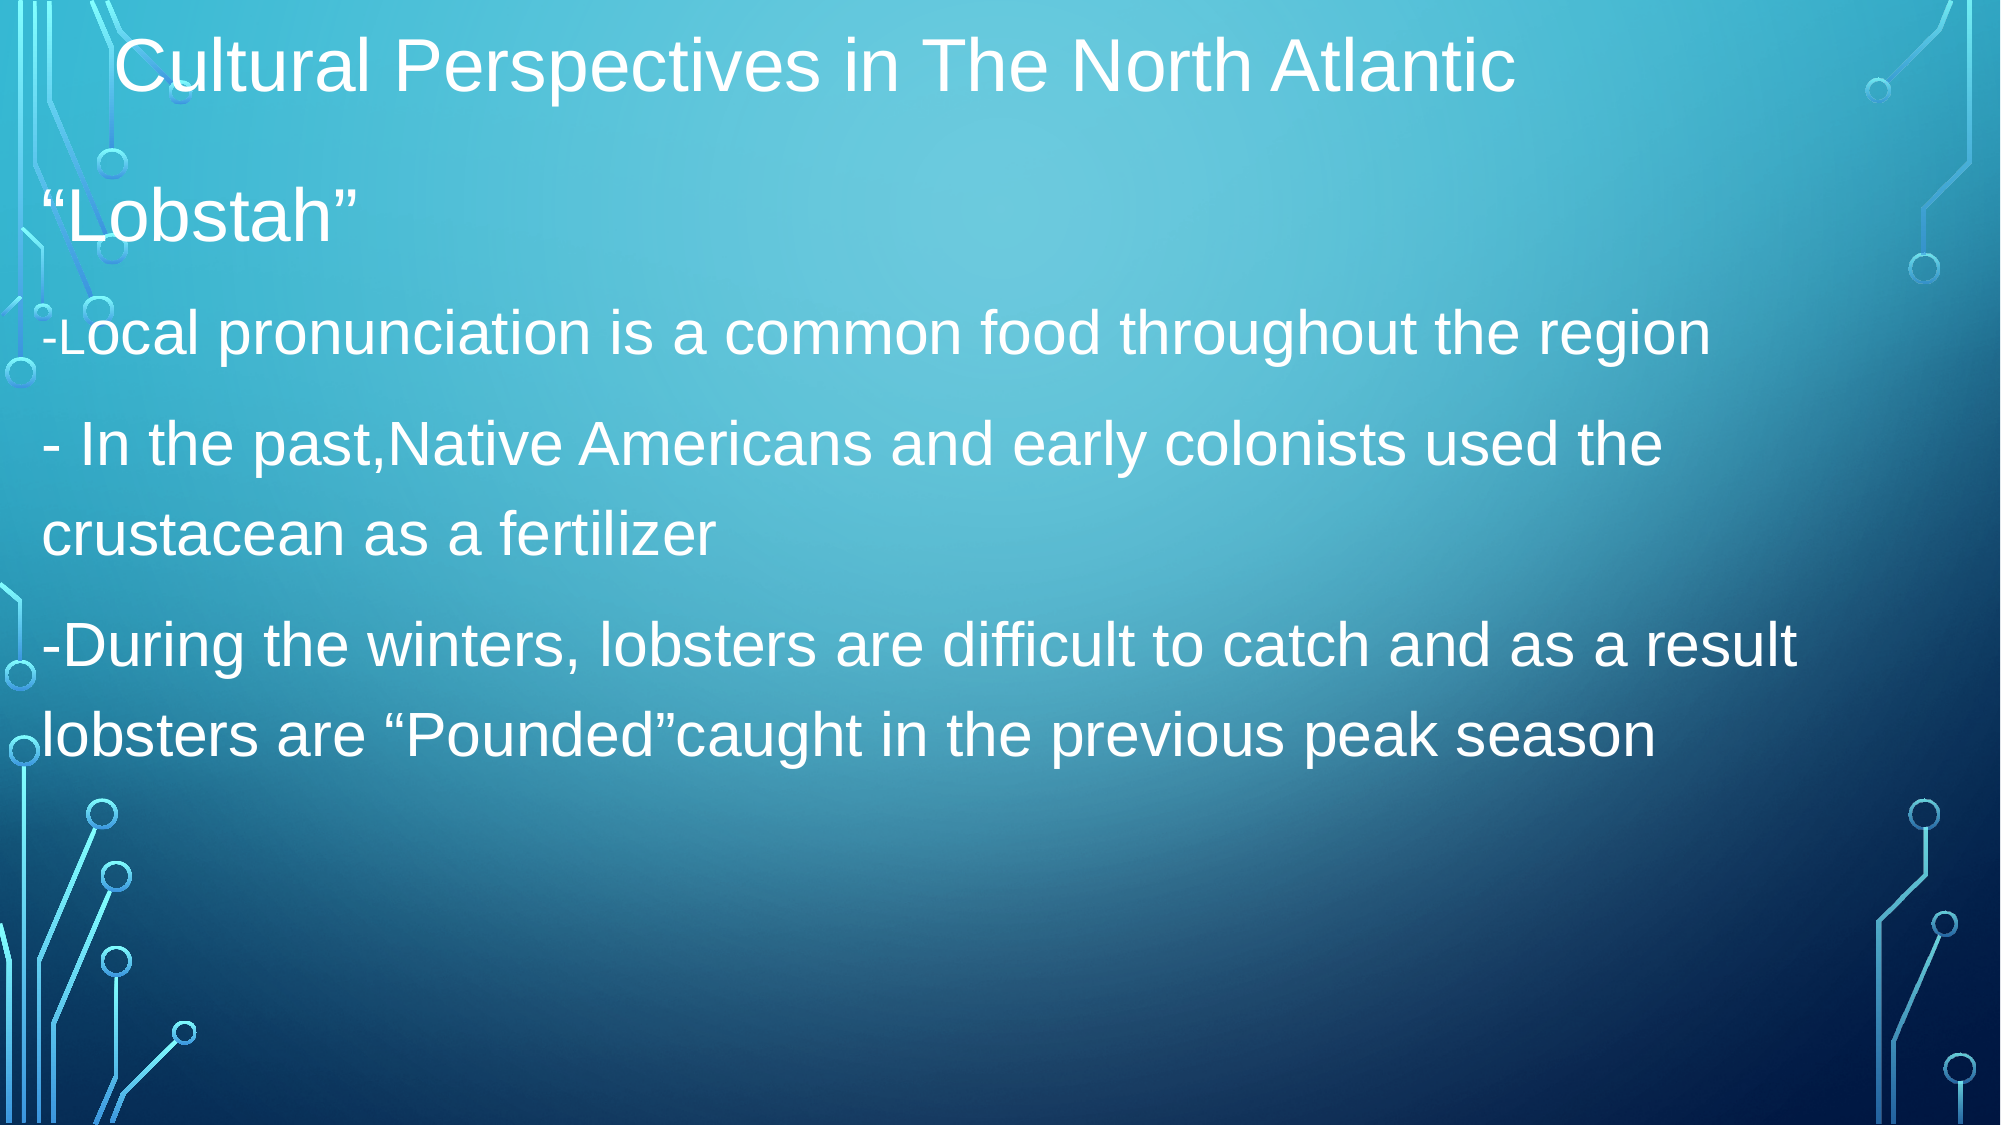

# Cultural Perspectives in The North Atlantic

“Lobstah”
-Local pronunciation is a common food throughout the region
- In the past,Native Americans and early colonists used the crustacean as a fertilizer
-During the winters, lobsters are difficult to catch and as a result lobsters are “Pounded”caught in the previous peak season